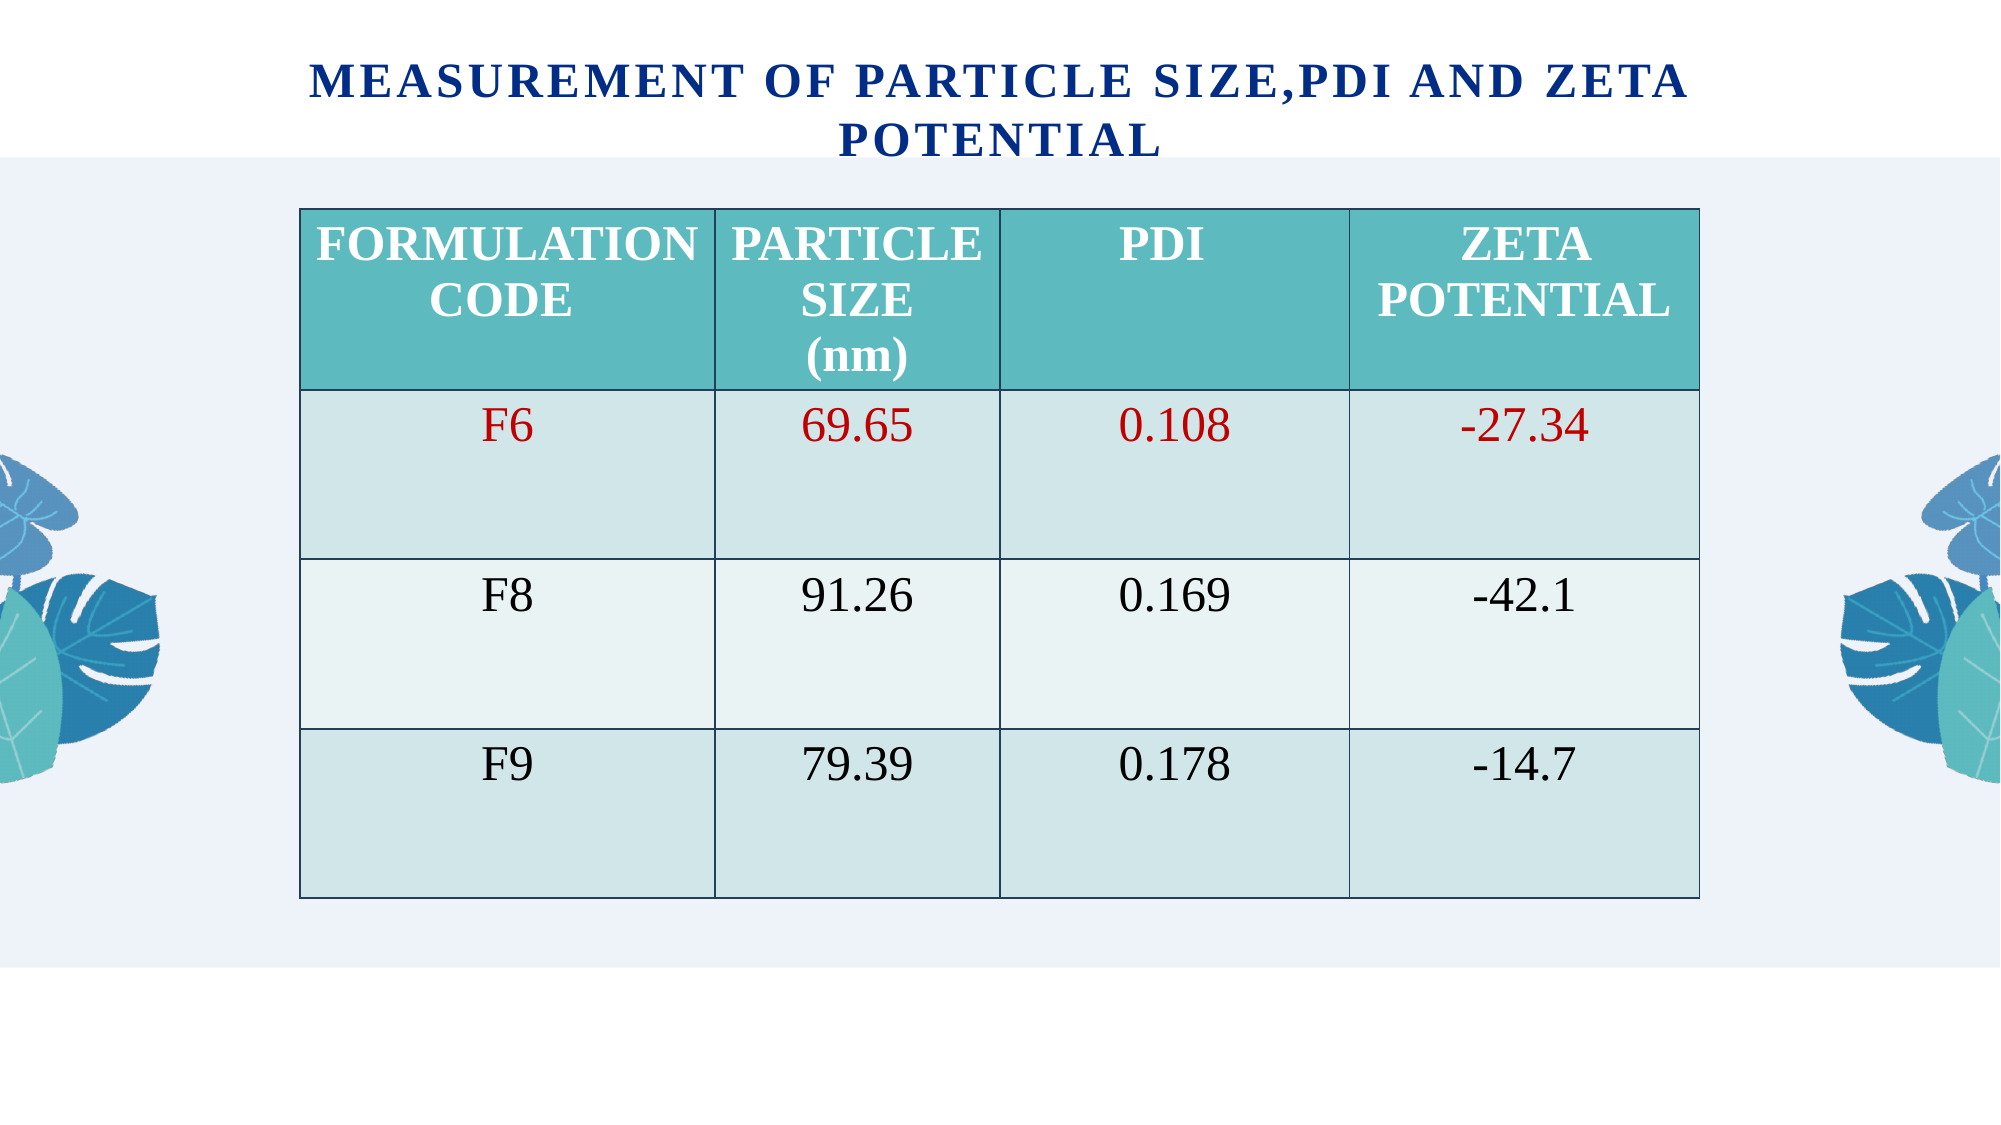

# MEASUREMENT OF PARTICLE SIZE,PDI AND ZETA POTENTIAL
| FORMULATION CODE | PARTICLE SIZE (nm) | PDI | ZETA POTENTIAL |
| --- | --- | --- | --- |
| F6 | 69.65 | 0.108 | -27.34 |
| F8 | 91.26 | 0.169 | -42.1 |
| F9 | 79.39 | 0.178 | -14.7 |